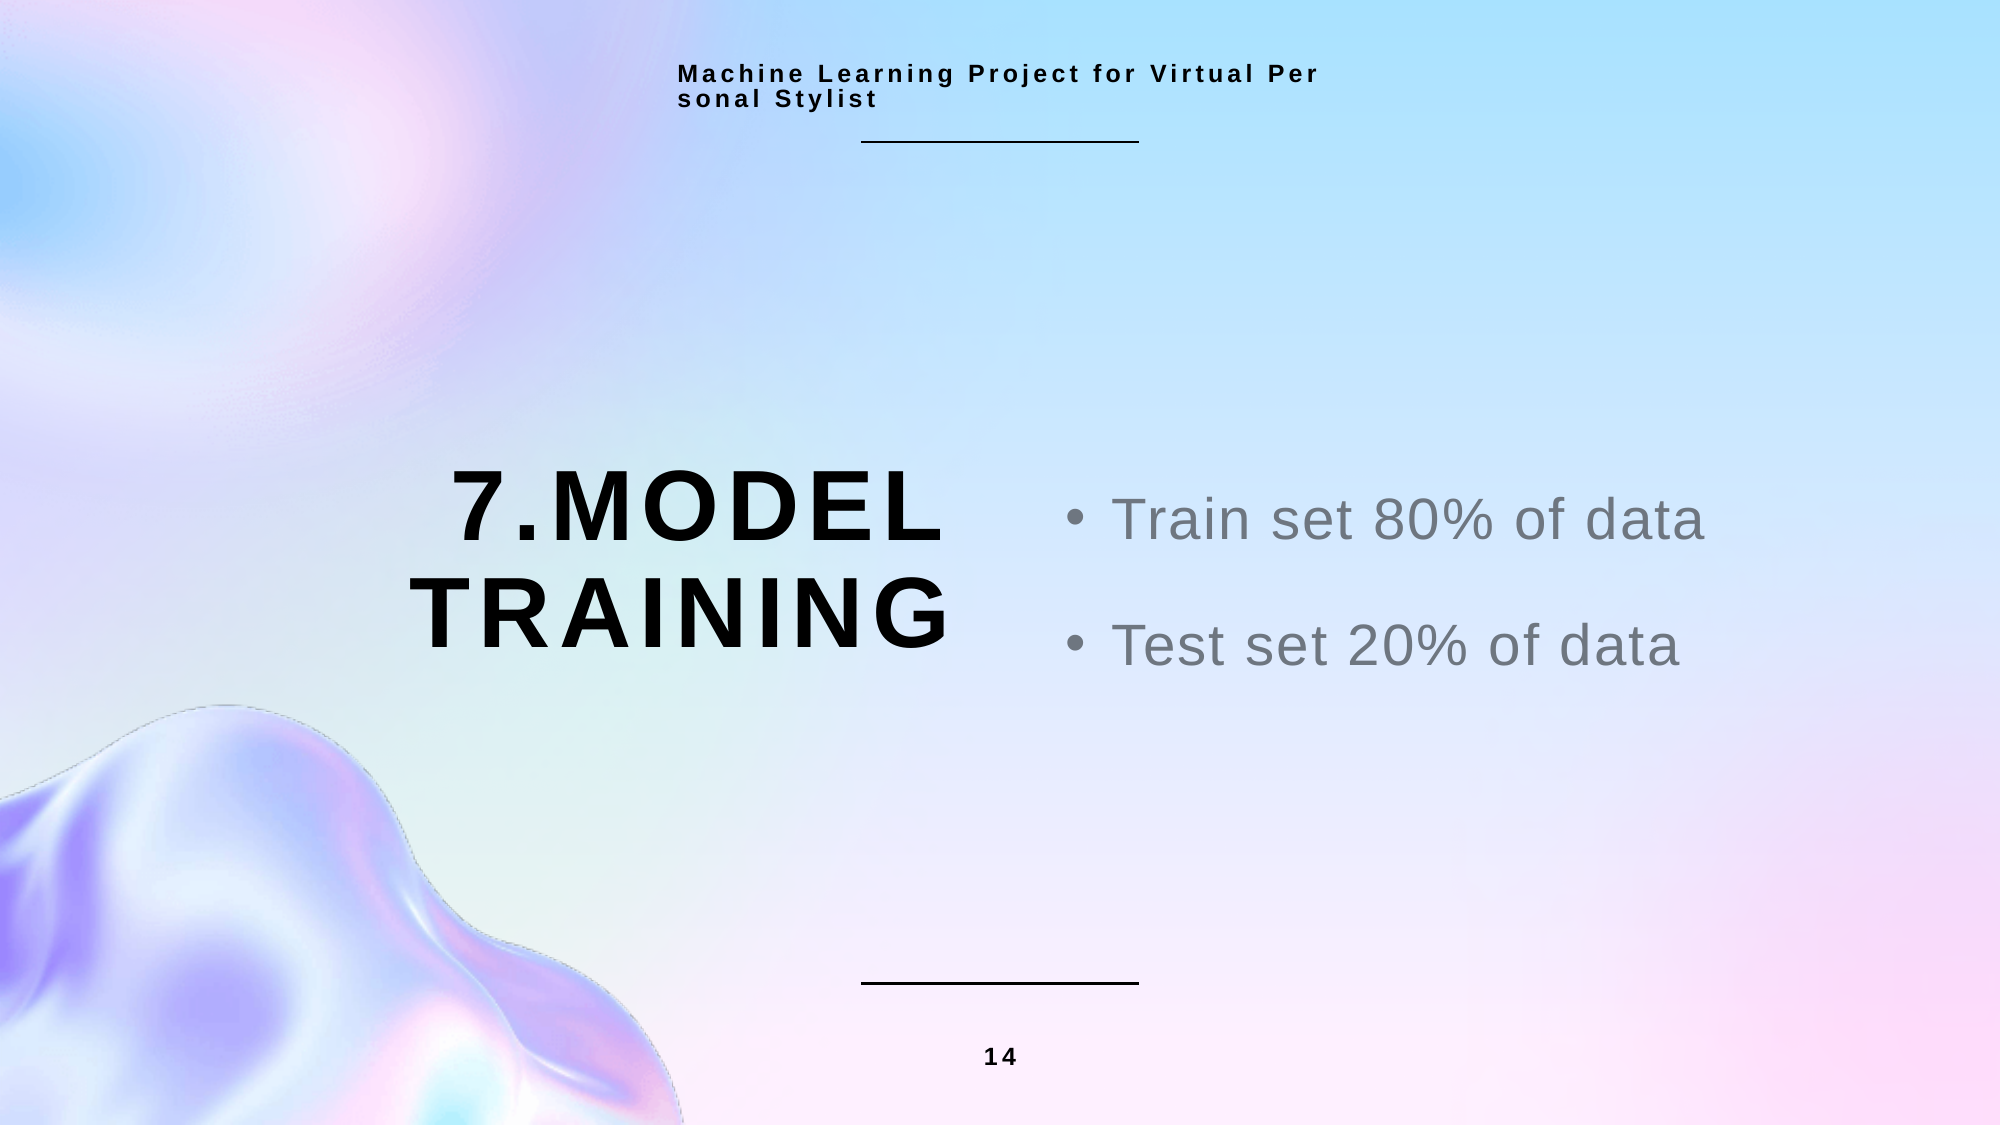

Machine Learning Project for Virtual Personal Stylist
Train set 80% of data
Test set 20% of data
# 7.Model Training
14